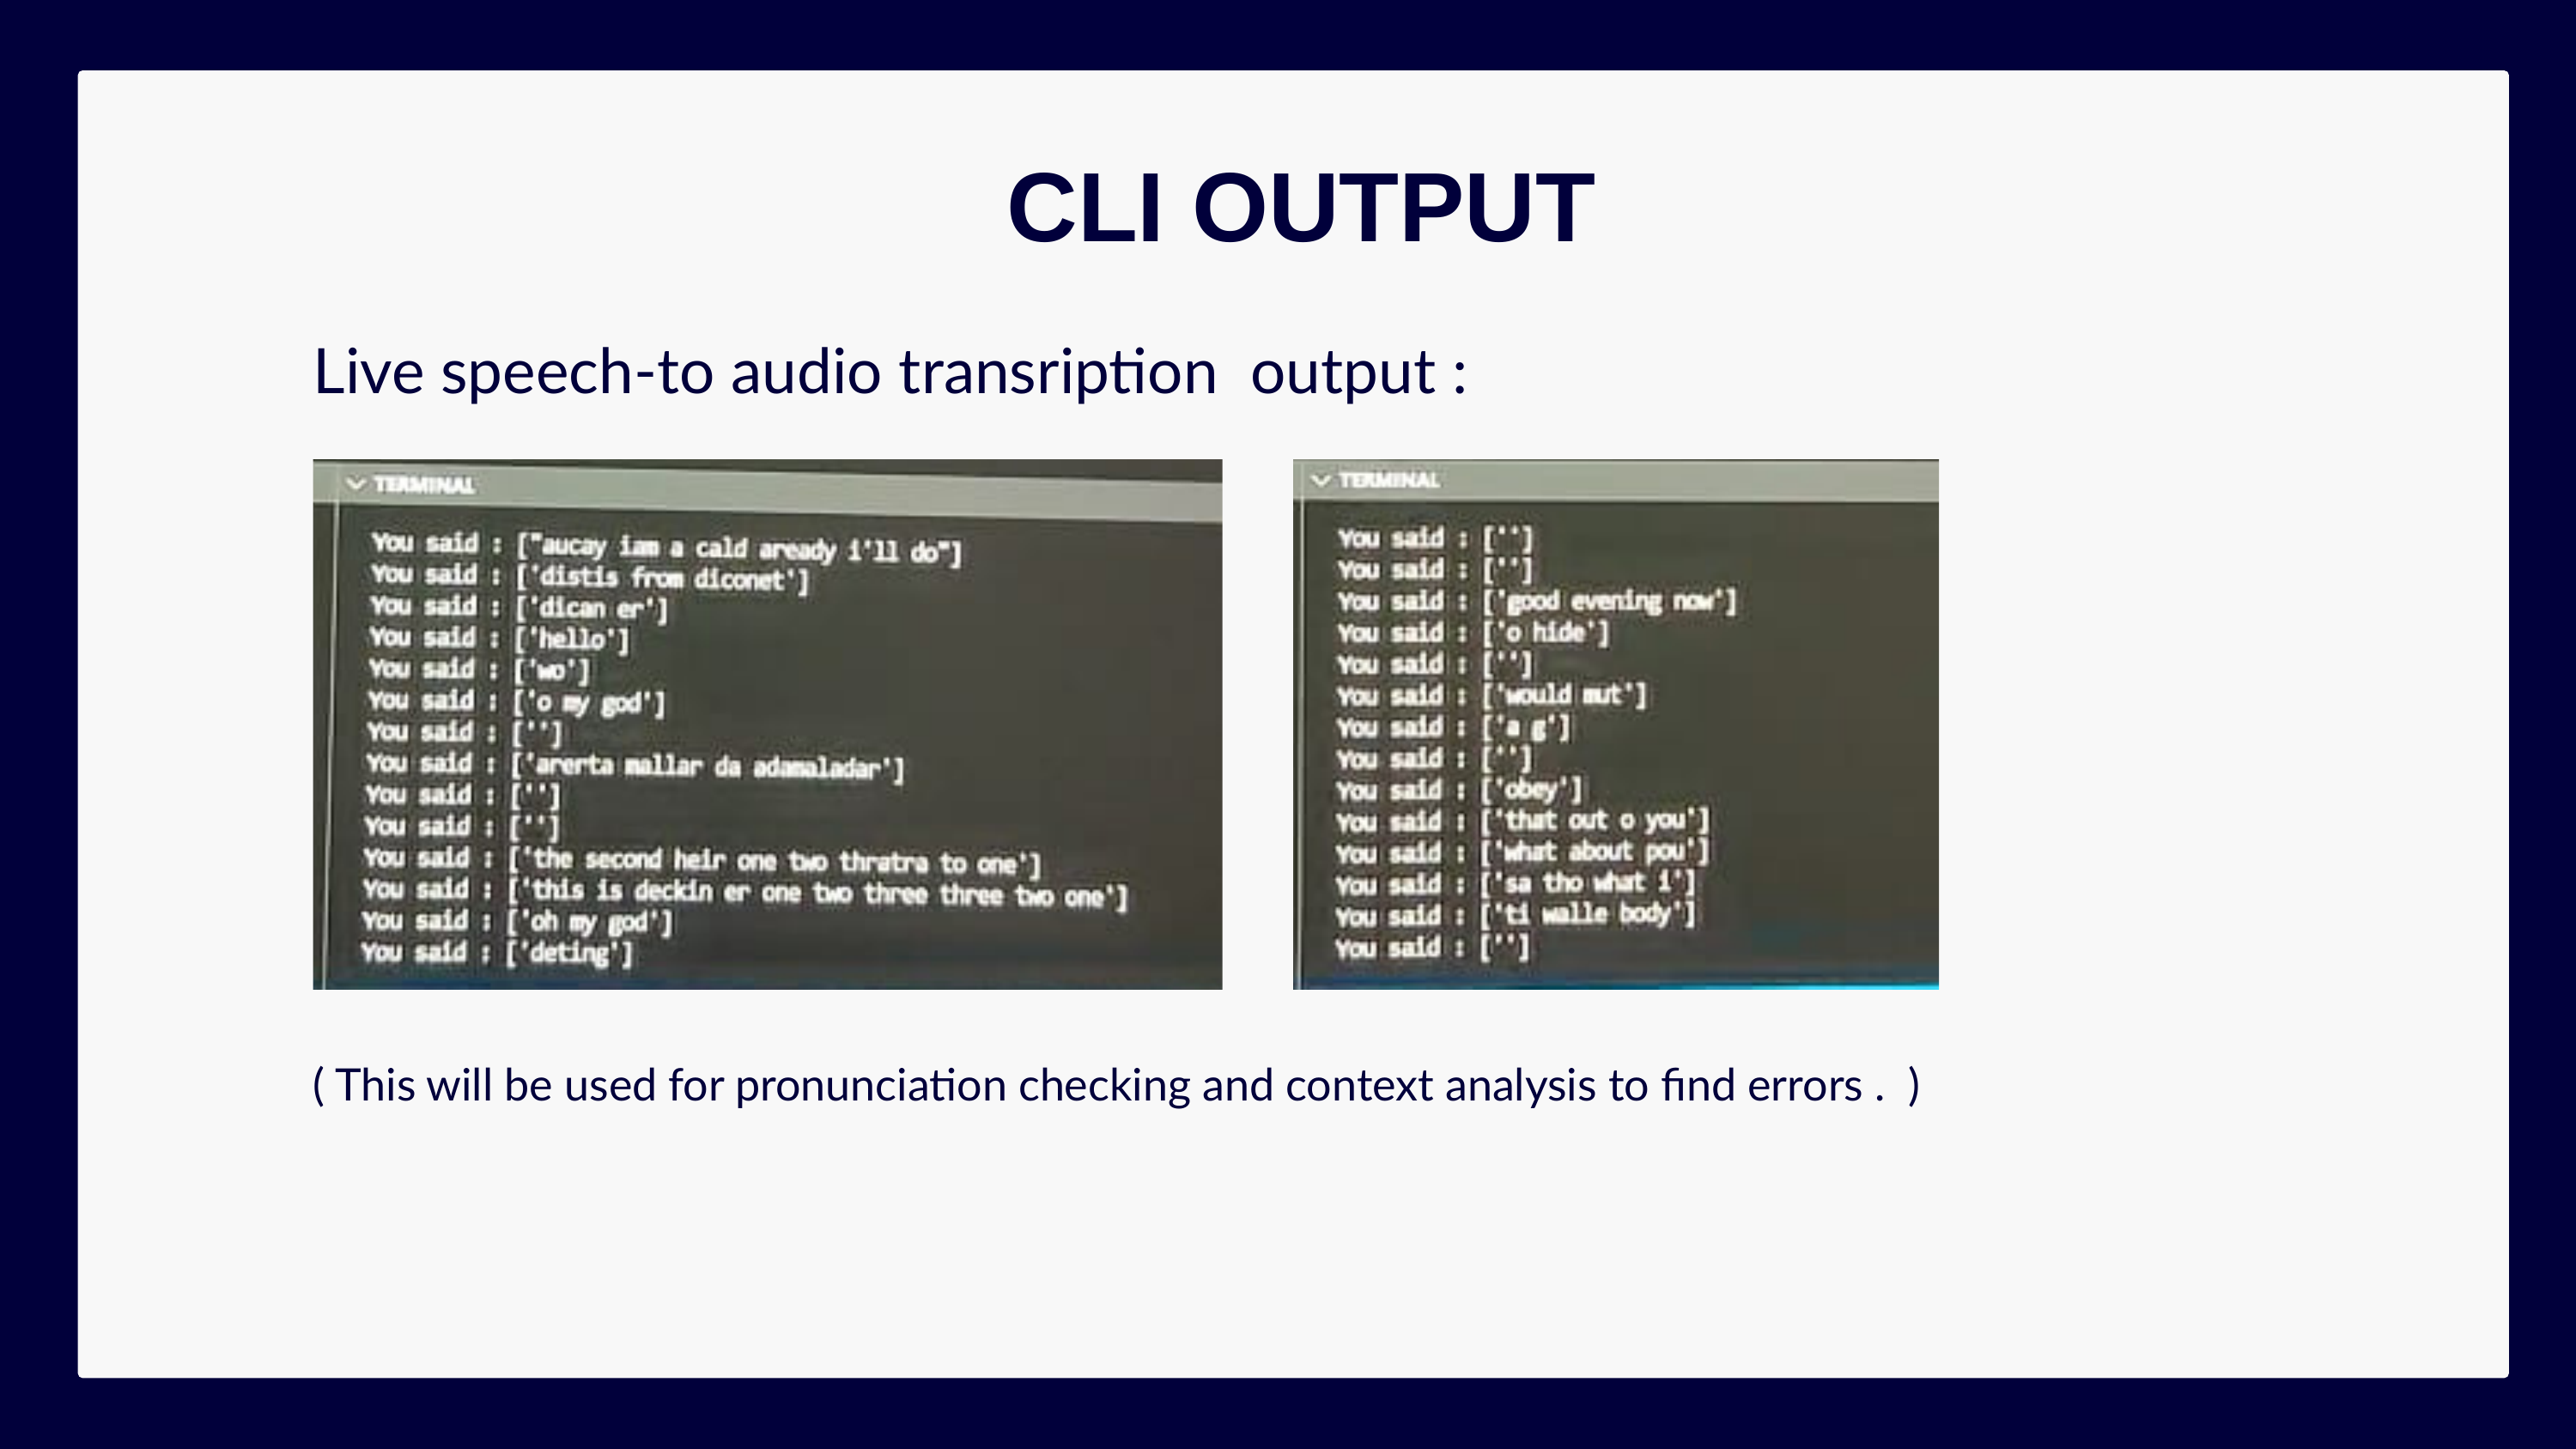

CLI OUTPUT
Live speech-to audio transription  output :

( This will be used for pronunciation checking and context analysis to find errors .  )